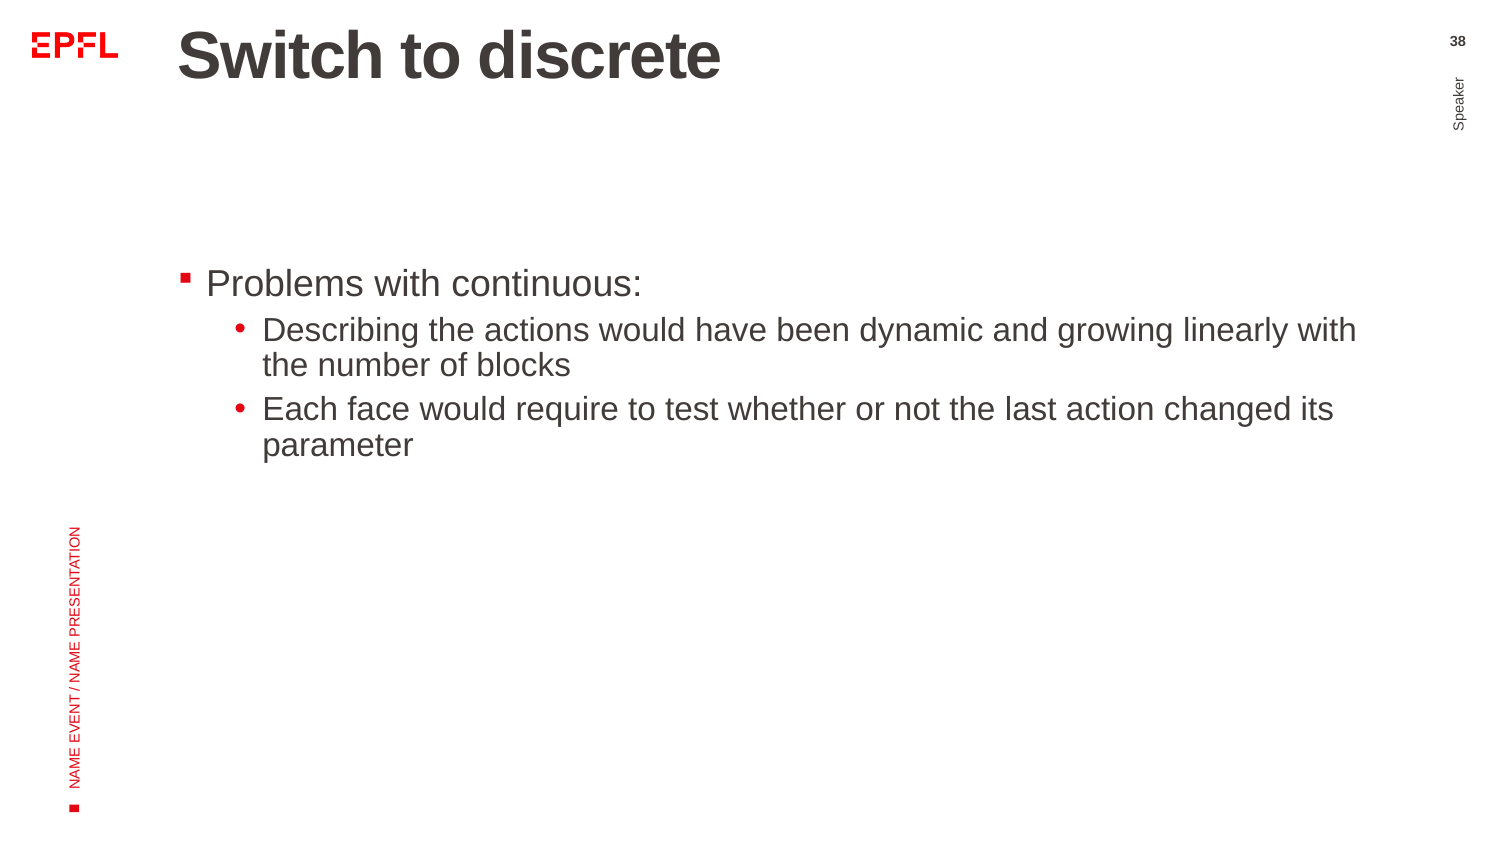

# Switch to discrete
38
Problems with continuous:
Describing the actions would have been dynamic and growing linearly with the number of blocks
Each face would require to test whether or not the last action changed its parameter
Speaker
NAME EVENT / NAME PRESENTATION